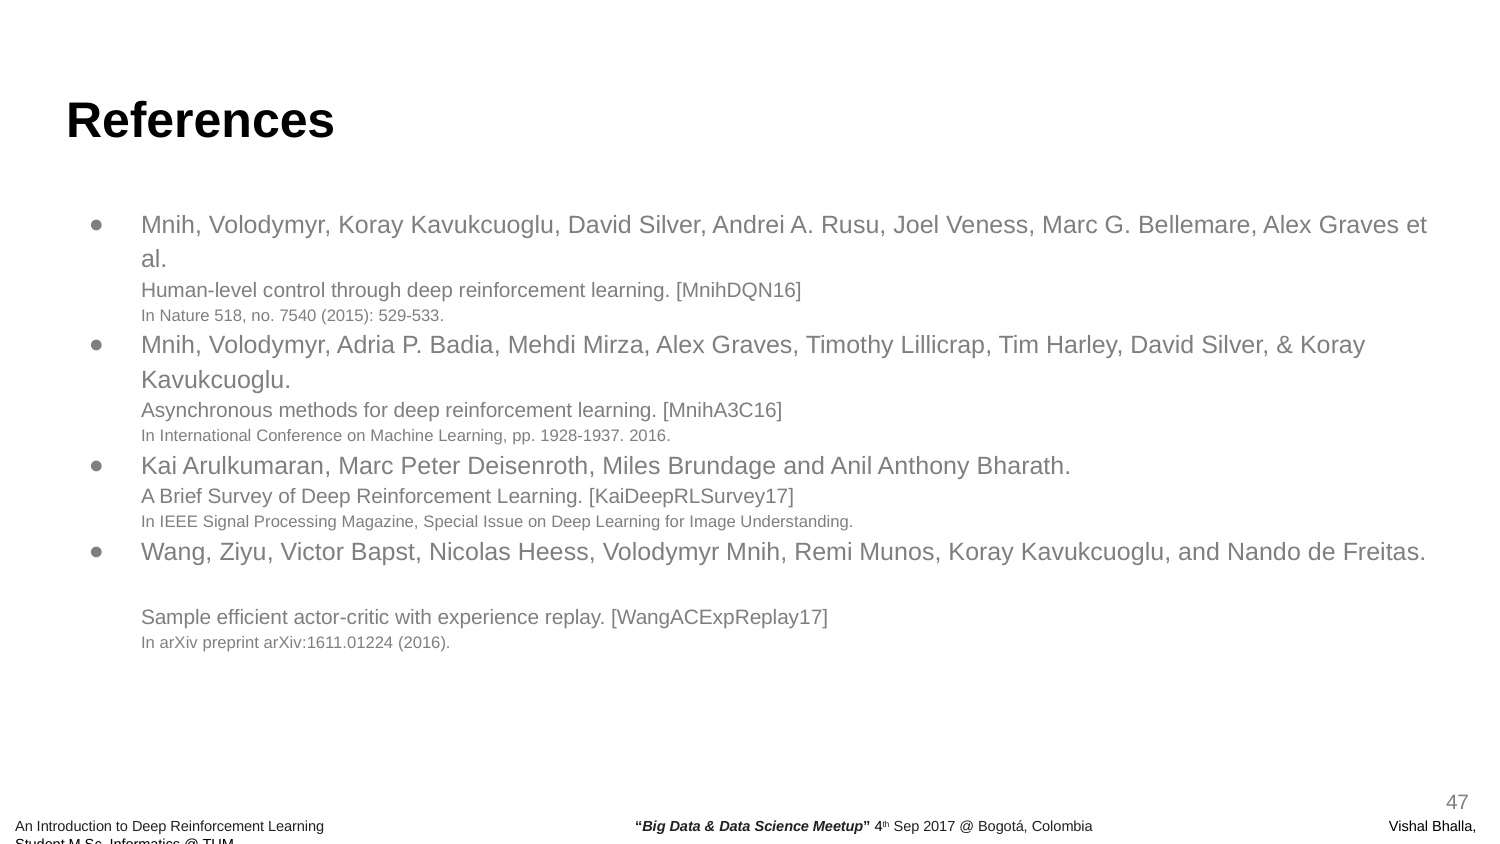

# References
Mnih, Volodymyr, Koray Kavukcuoglu, David Silver, Andrei A. Rusu, Joel Veness, Marc G. Bellemare, Alex Graves et al.
Human-level control through deep reinforcement learning. [MnihDQN16]
In Nature 518, no. 7540 (2015): 529-533.
Mnih, Volodymyr, Adria P. Badia, Mehdi Mirza, Alex Graves, Timothy Lillicrap, Tim Harley, David Silver, & Koray Kavukcuoglu.
Asynchronous methods for deep reinforcement learning. [MnihA3C16]
In International Conference on Machine Learning, pp. 1928-1937. 2016.
Kai Arulkumaran, Marc Peter Deisenroth, Miles Brundage and Anil Anthony Bharath.
A Brief Survey of Deep Reinforcement Learning. [KaiDeepRLSurvey17]
In IEEE Signal Processing Magazine, Special Issue on Deep Learning for Image Understanding.
Wang, Ziyu, Victor Bapst, Nicolas Heess, Volodymyr Mnih, Remi Munos, Koray Kavukcuoglu, and Nando de Freitas.
Sample efficient actor-critic with experience replay. [WangACExpReplay17]
In arXiv preprint arXiv:1611.01224 (2016).
47
An Introduction to Deep Reinforcement Learning	             	     “Big Data & Data Science Meetup” 4th Sep 2017 @ Bogotá, Colombia		      Vishal Bhalla, Student M Sc. Informatics @ TUM